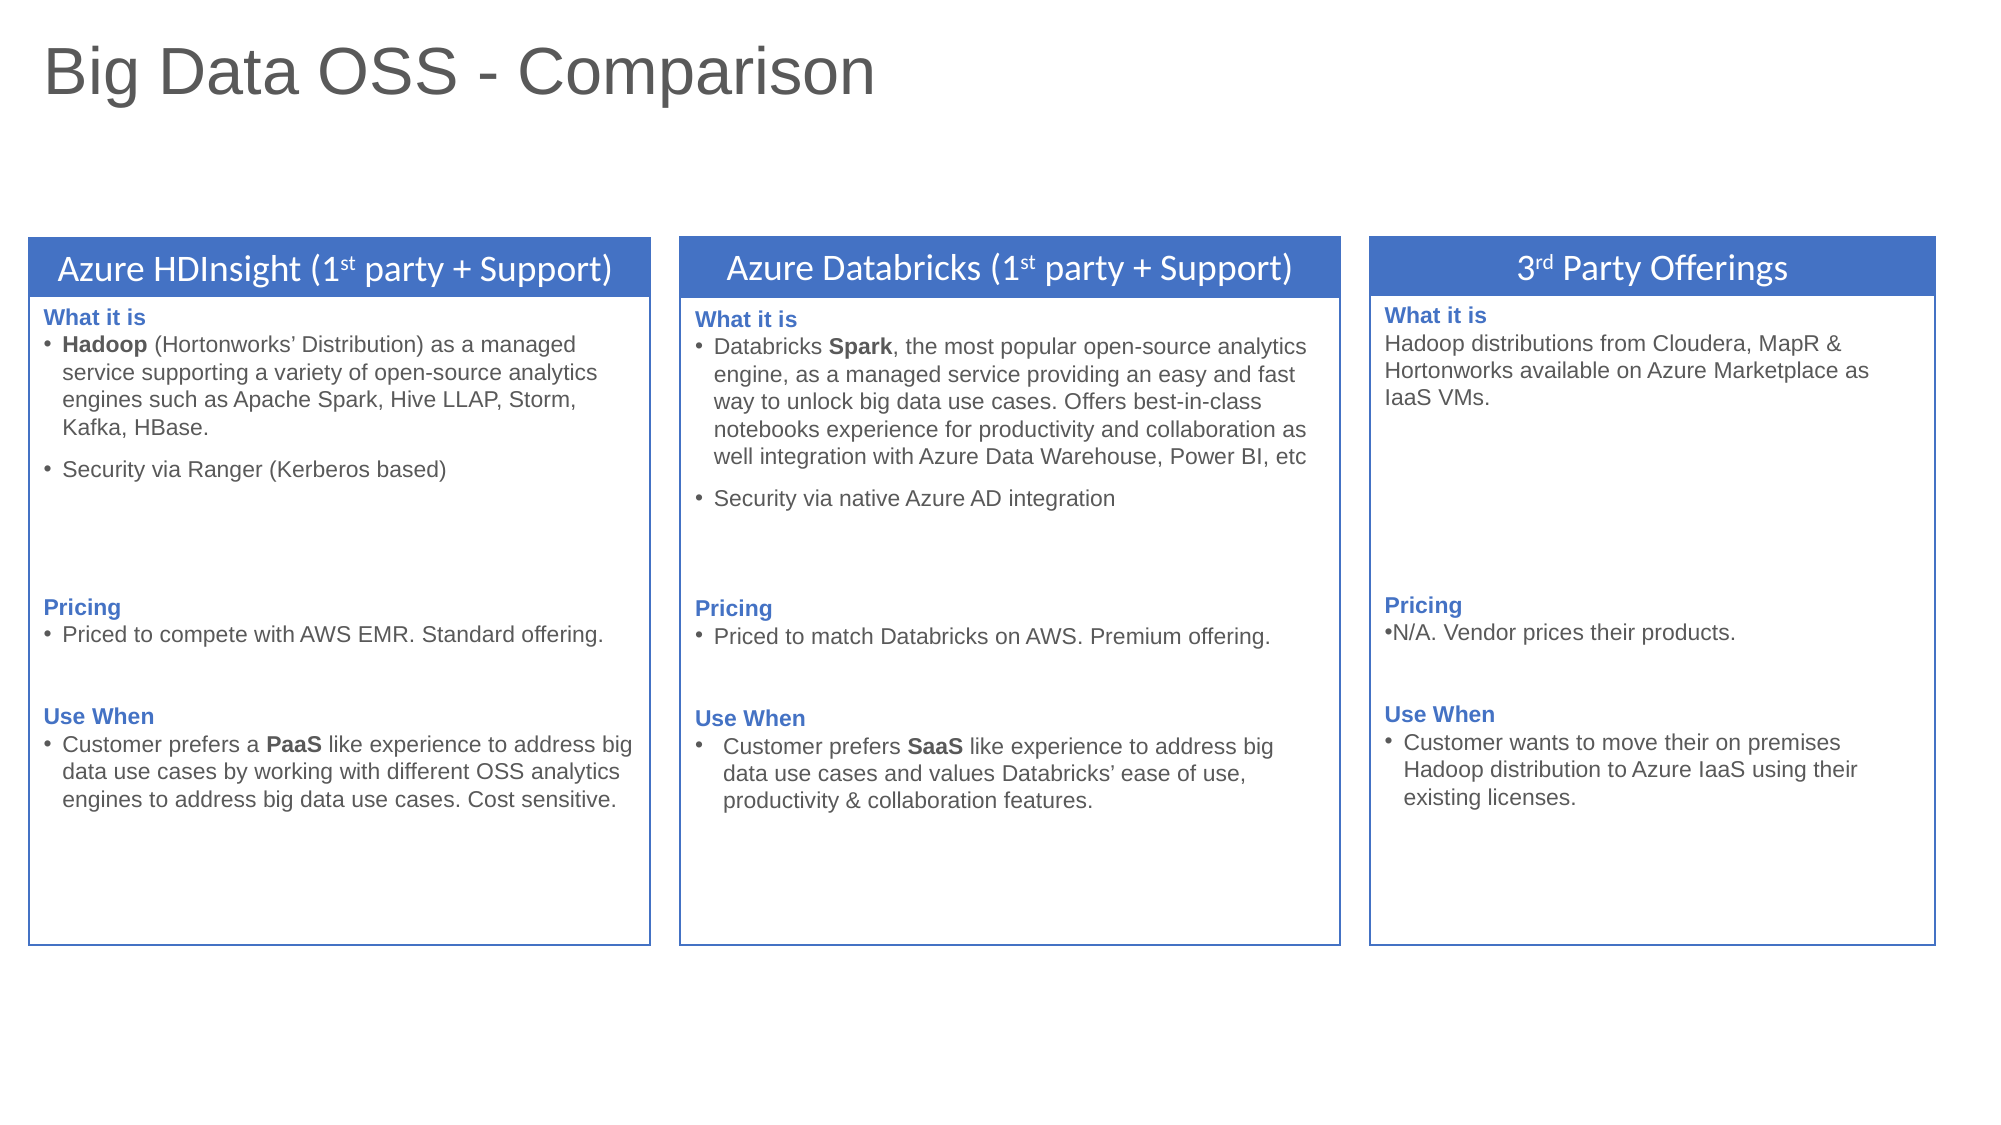

# Big Data OSS - Comparison
Azure Databricks (1st party + Support)
3rd Party Offerings
Azure HDInsight (1st party + Support)
What it is
Hadoop distributions from Cloudera, MapR & Hortonworks available on Azure Marketplace as IaaS VMs.

Pricing
N/A. Vendor prices their products.

Use When
Customer wants to move their on premises Hadoop distribution to Azure IaaS using their existing licenses.

What it is
Hadoop (Hortonworks’ Distribution) as a managed service supporting a variety of open-source analytics engines such as Apache Spark, Hive LLAP, Storm, Kafka, HBase.

Security via Ranger (Kerberos based)

Pricing
Priced to compete with AWS EMR. Standard offering.

Use When
Customer prefers a PaaS like experience to address big data use cases by working with different OSS analytics engines to address big data use cases. Cost sensitive.

What it is
Databricks Spark, the most popular open-source analytics engine, as a managed service providing an easy and fast way to unlock big data use cases. Offers best-in-class notebooks experience for productivity and collaboration as well integration with Azure Data Warehouse, Power BI, etc

Security via native Azure AD integration

Pricing
Priced to match Databricks on AWS. Premium offering.

Use When
Customer prefers SaaS like experience to address big data use cases and values Databricks’ ease of use, productivity & collaboration features.